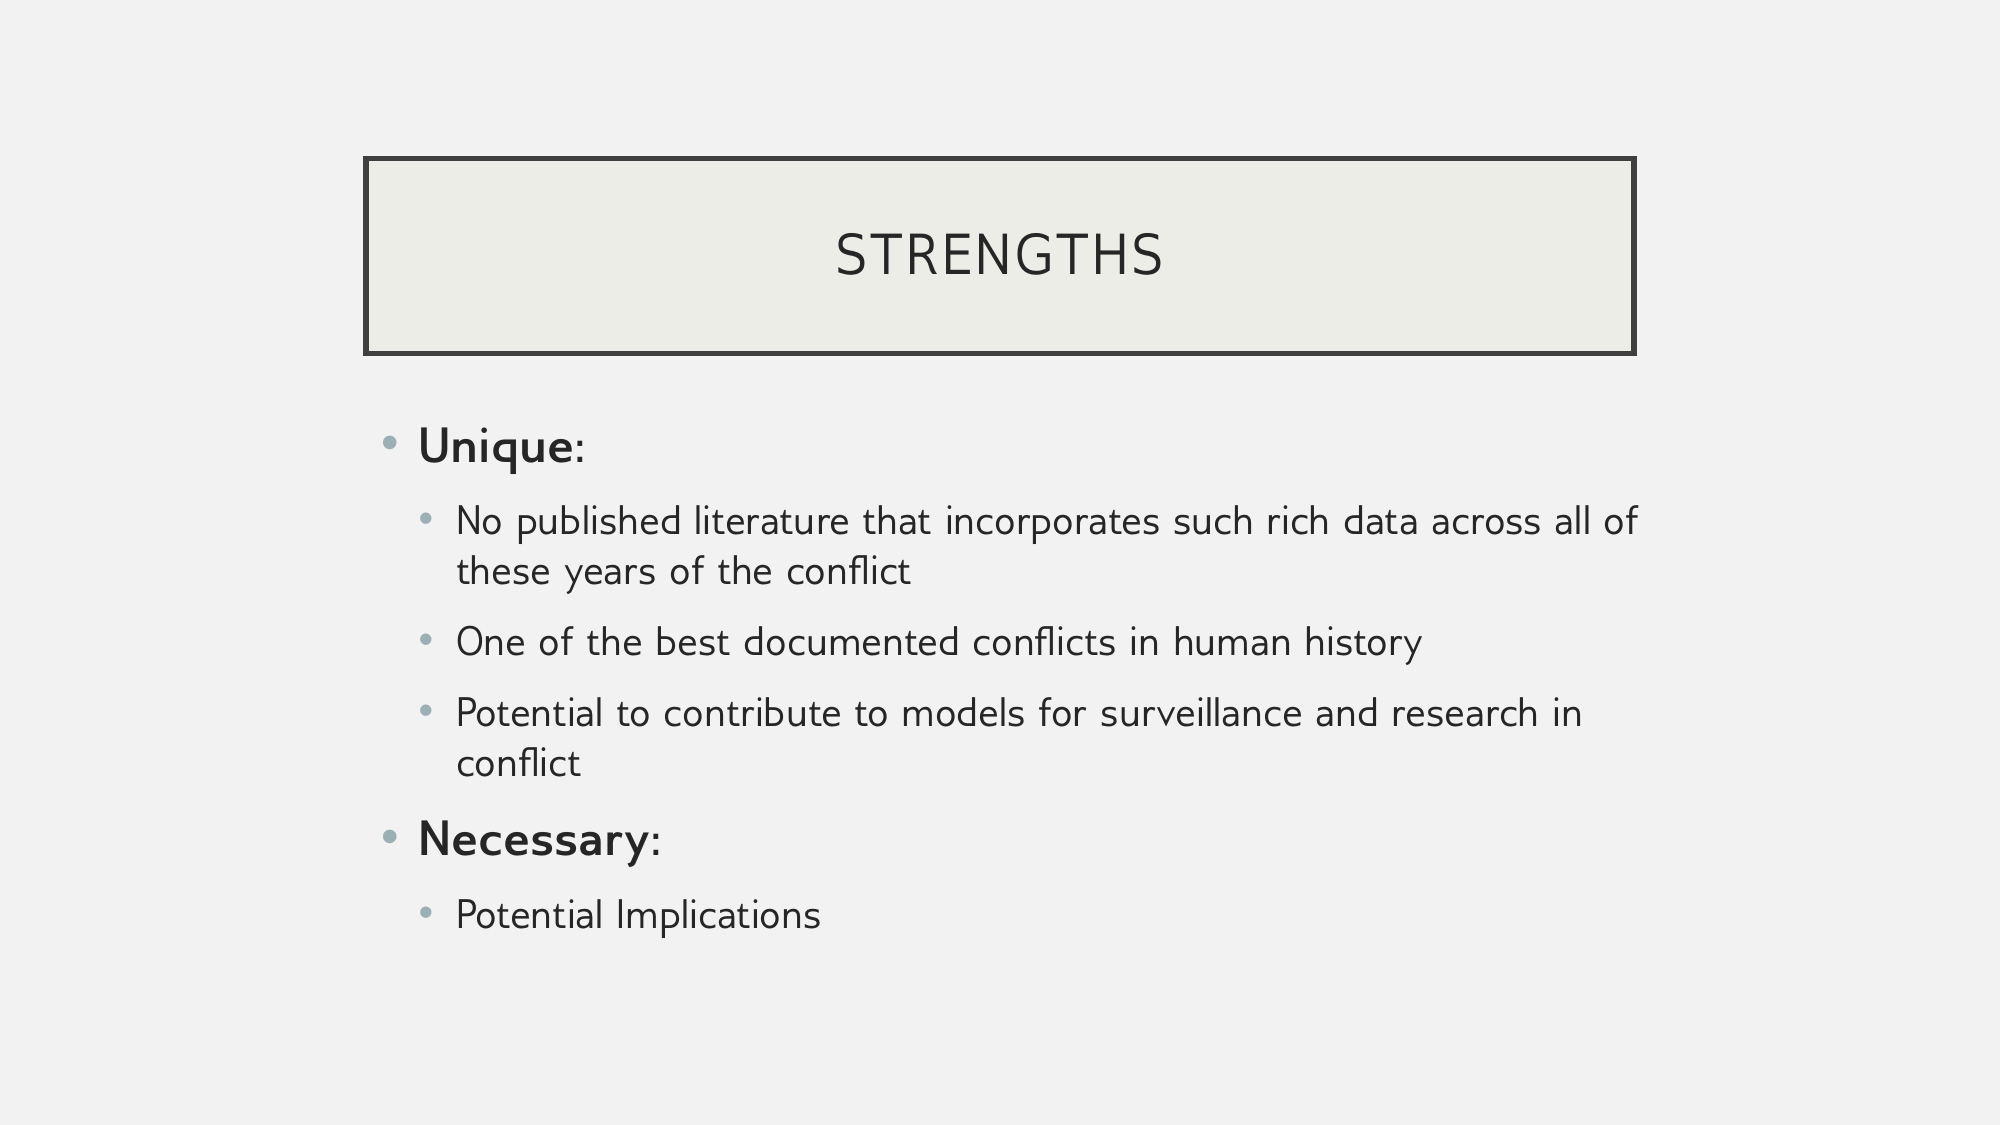

# Strengths
Unique:
No published literature that incorporates such rich data across all of these years of the conflict
One of the best documented conflicts in human history
Potential to contribute to models for surveillance and research in conflict
Necessary:
Potential Implications